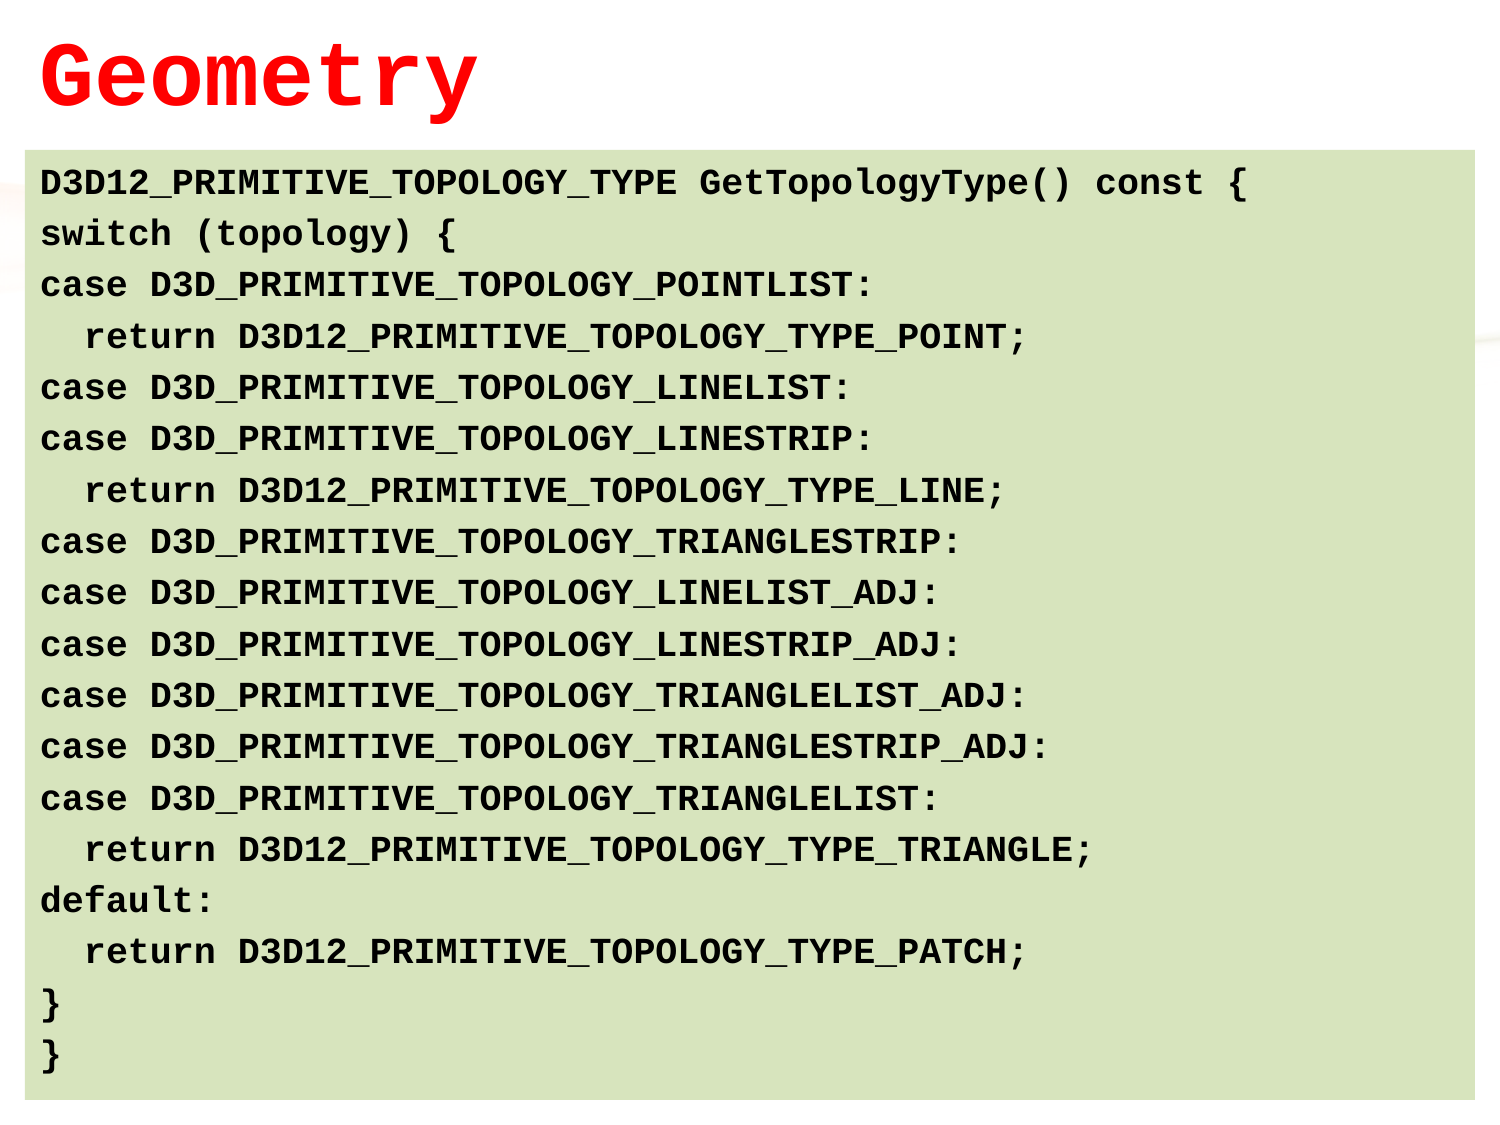

# Geometry
D3D12_PRIMITIVE_TOPOLOGY_TYPE GetTopologyType() const {
switch (topology) {
case D3D_PRIMITIVE_TOPOLOGY_POINTLIST:
  return D3D12_PRIMITIVE_TOPOLOGY_TYPE_POINT;
case D3D_PRIMITIVE_TOPOLOGY_LINELIST:
case D3D_PRIMITIVE_TOPOLOGY_LINESTRIP:
  return D3D12_PRIMITIVE_TOPOLOGY_TYPE_LINE;
case D3D_PRIMITIVE_TOPOLOGY_TRIANGLESTRIP:
case D3D_PRIMITIVE_TOPOLOGY_LINELIST_ADJ:
case D3D_PRIMITIVE_TOPOLOGY_LINESTRIP_ADJ:
case D3D_PRIMITIVE_TOPOLOGY_TRIANGLELIST_ADJ:
case D3D_PRIMITIVE_TOPOLOGY_TRIANGLESTRIP_ADJ:
case D3D_PRIMITIVE_TOPOLOGY_TRIANGLELIST:
  return D3D12_PRIMITIVE_TOPOLOGY_TYPE_TRIANGLE;
default:
  return D3D12_PRIMITIVE_TOPOLOGY_TYPE_PATCH;
}
}